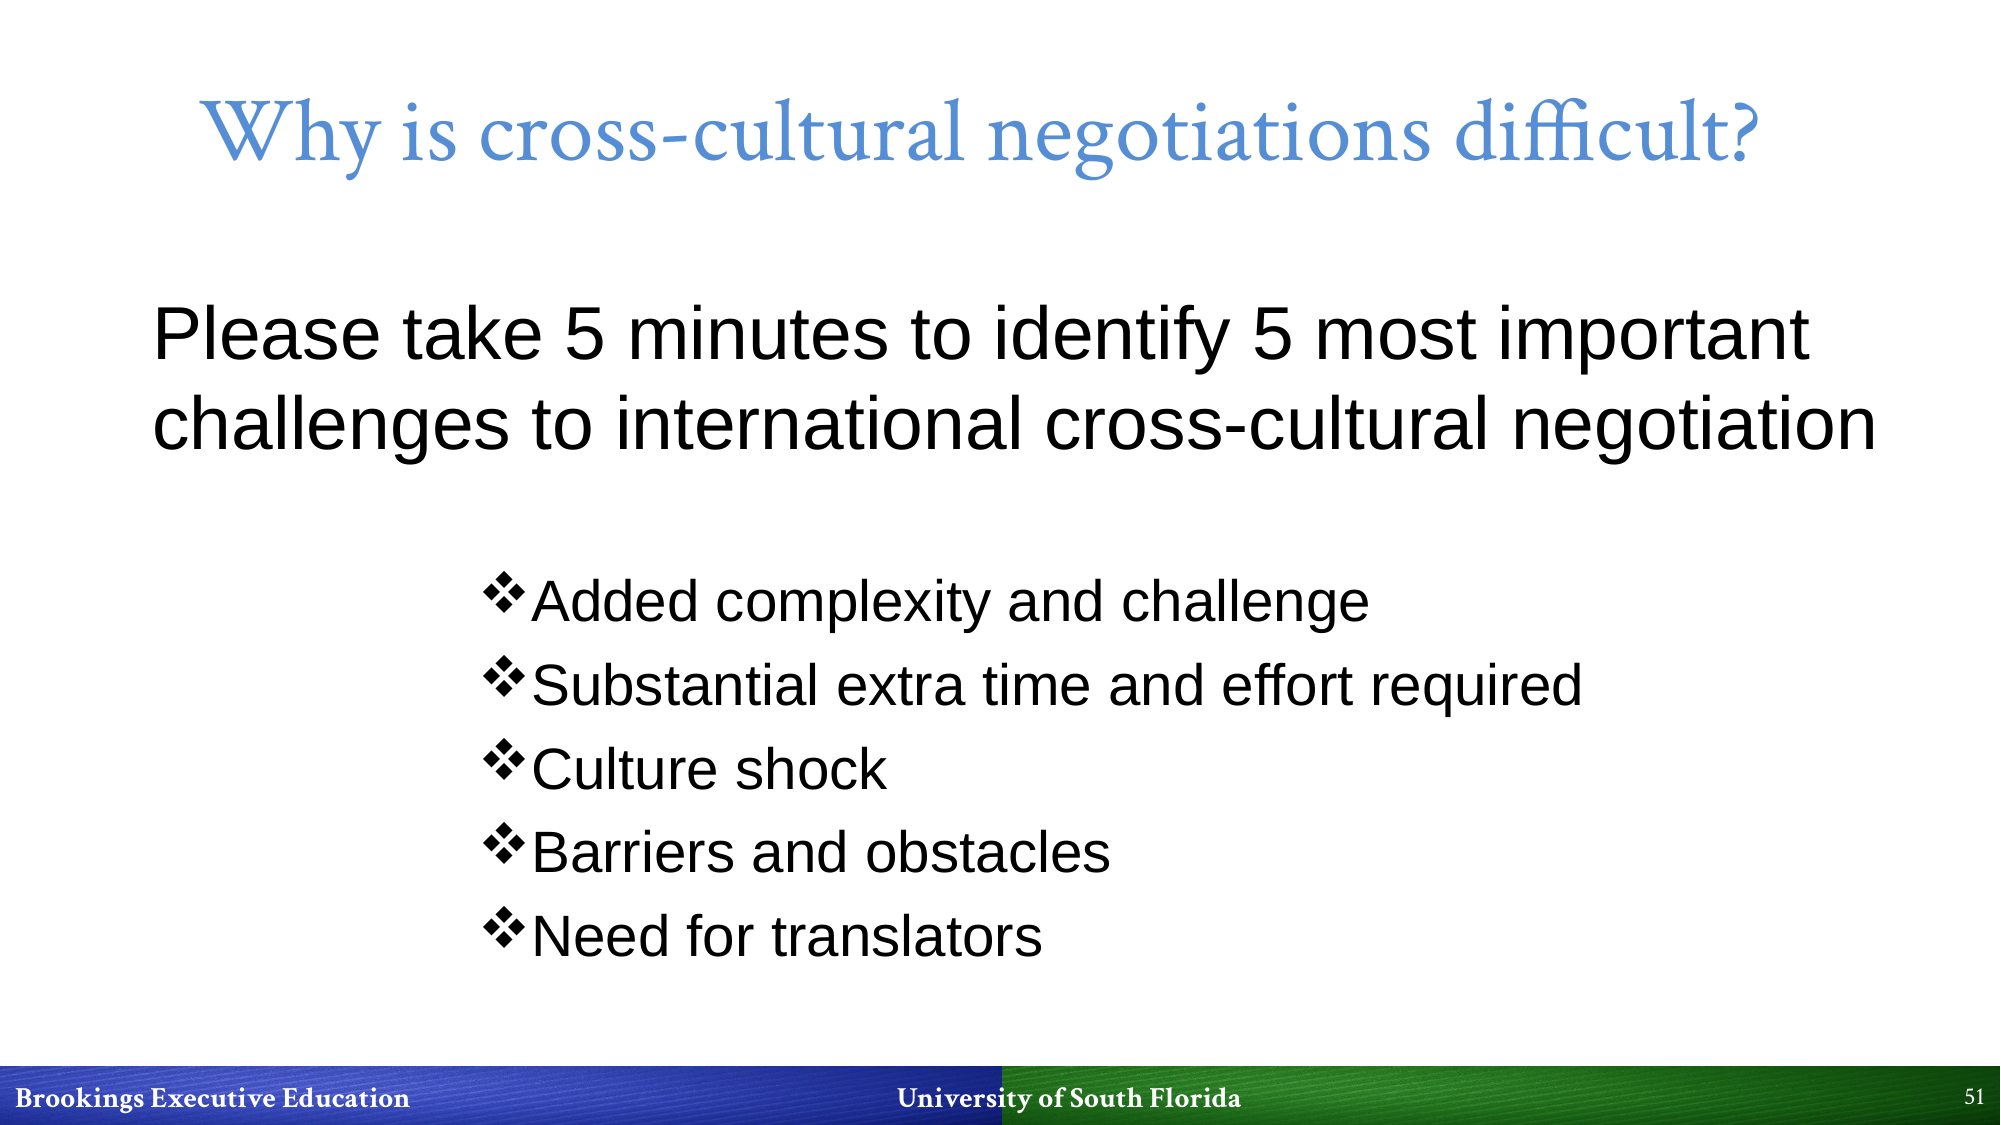

# Why is cross-cultural negotiations difficult?
Please take 5 minutes to identify 5 most important challenges to international cross-cultural negotiation

Added complexity and challenge
Substantial extra time and effort required
Culture shock
Barriers and obstacles
Need for translators
51
Brookings Executive Education                              		                University of South Florida